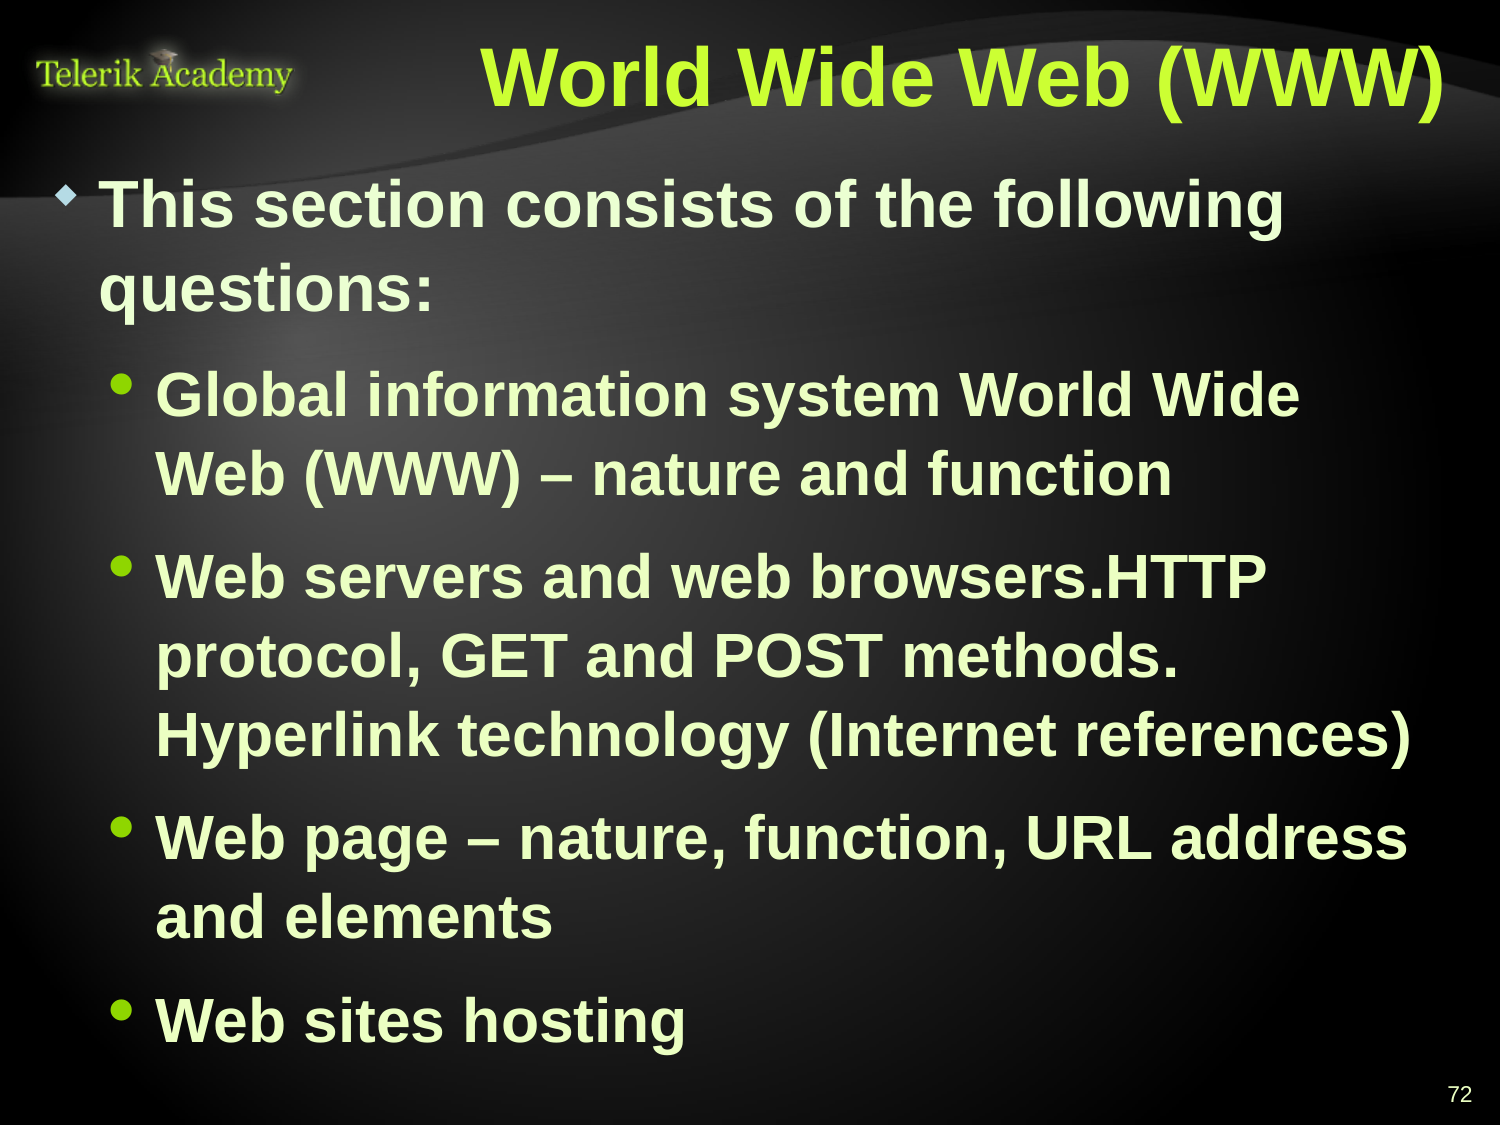

# World Wide Web (WWW)
This section consists of the following questions:
Global information system World Wide Web (WWW) – nature and function
Web servers and web browsers.HTTP protocol, GET and POST methods. Hyperlink technology (Internet references)
Web page – nature, function, URL address and elements
Web sites hosting
72